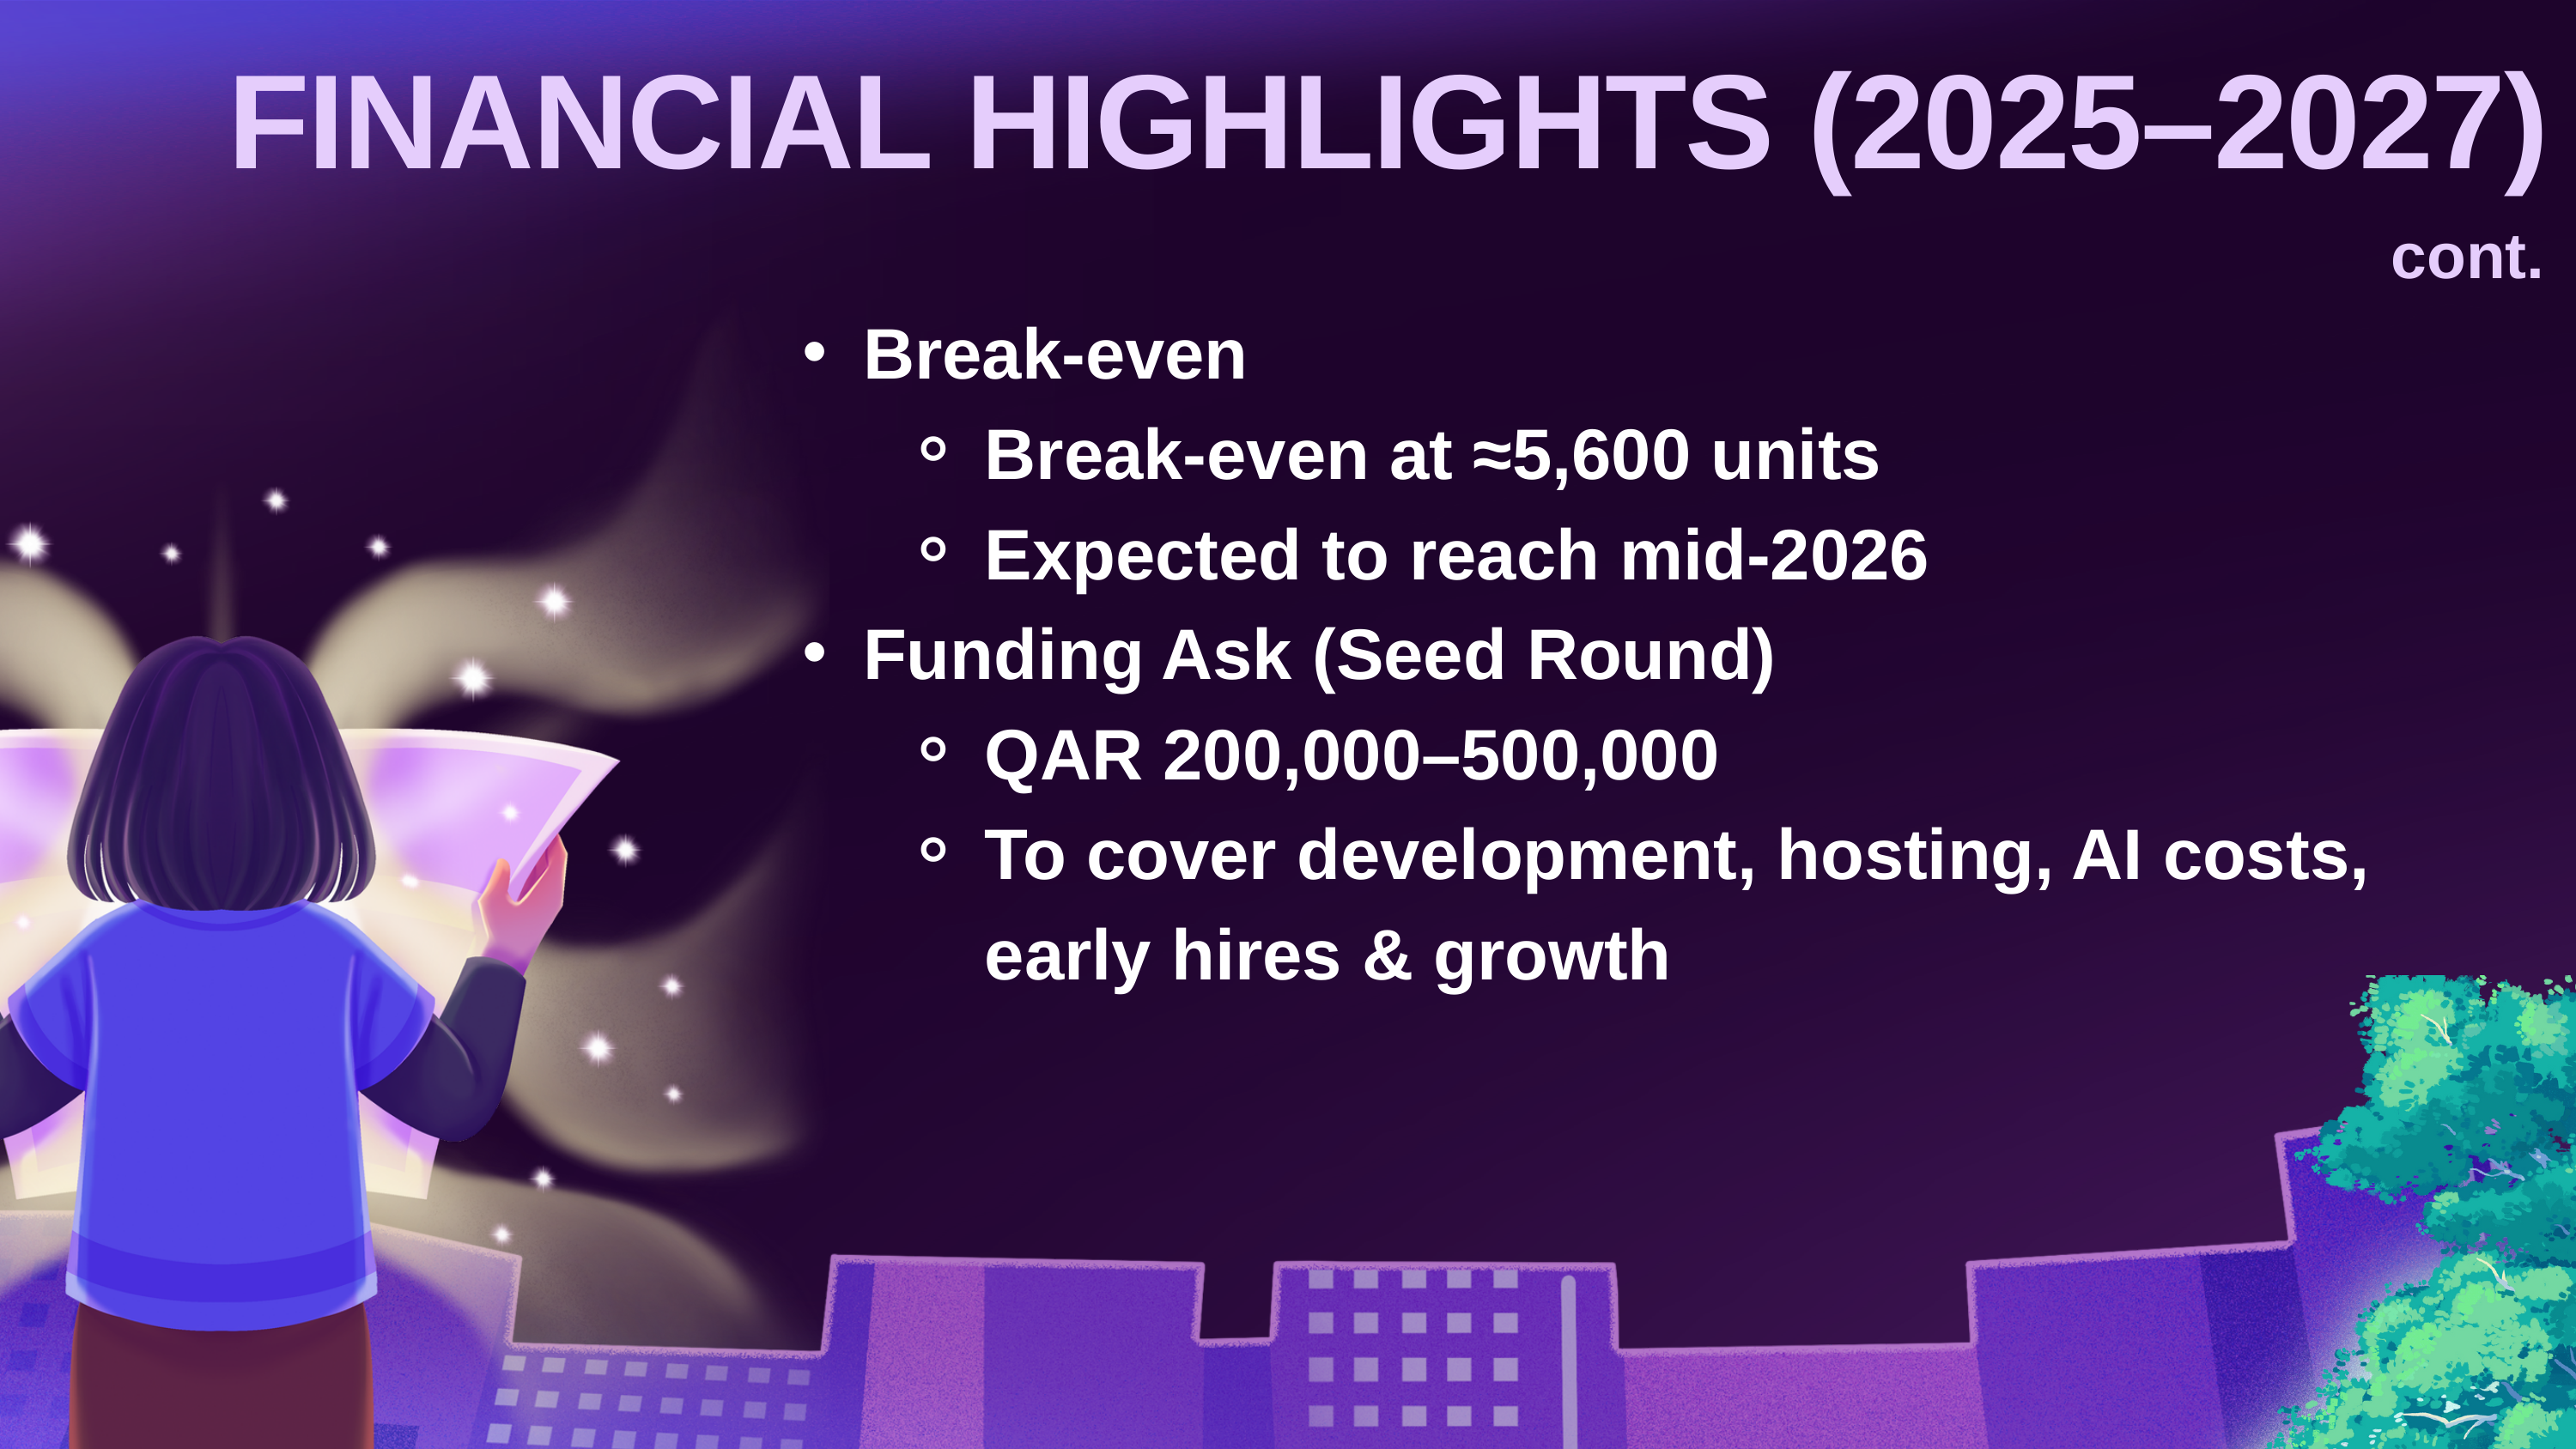

FINANCIAL HIGHLIGHTS (2025–2027)
cont.

Break-even
Break-even at ≈5,600 units
Expected to reach mid-2026
Funding Ask (Seed Round)
QAR 200,000–500,000
To cover development, hosting, AI costs, early hires & growth